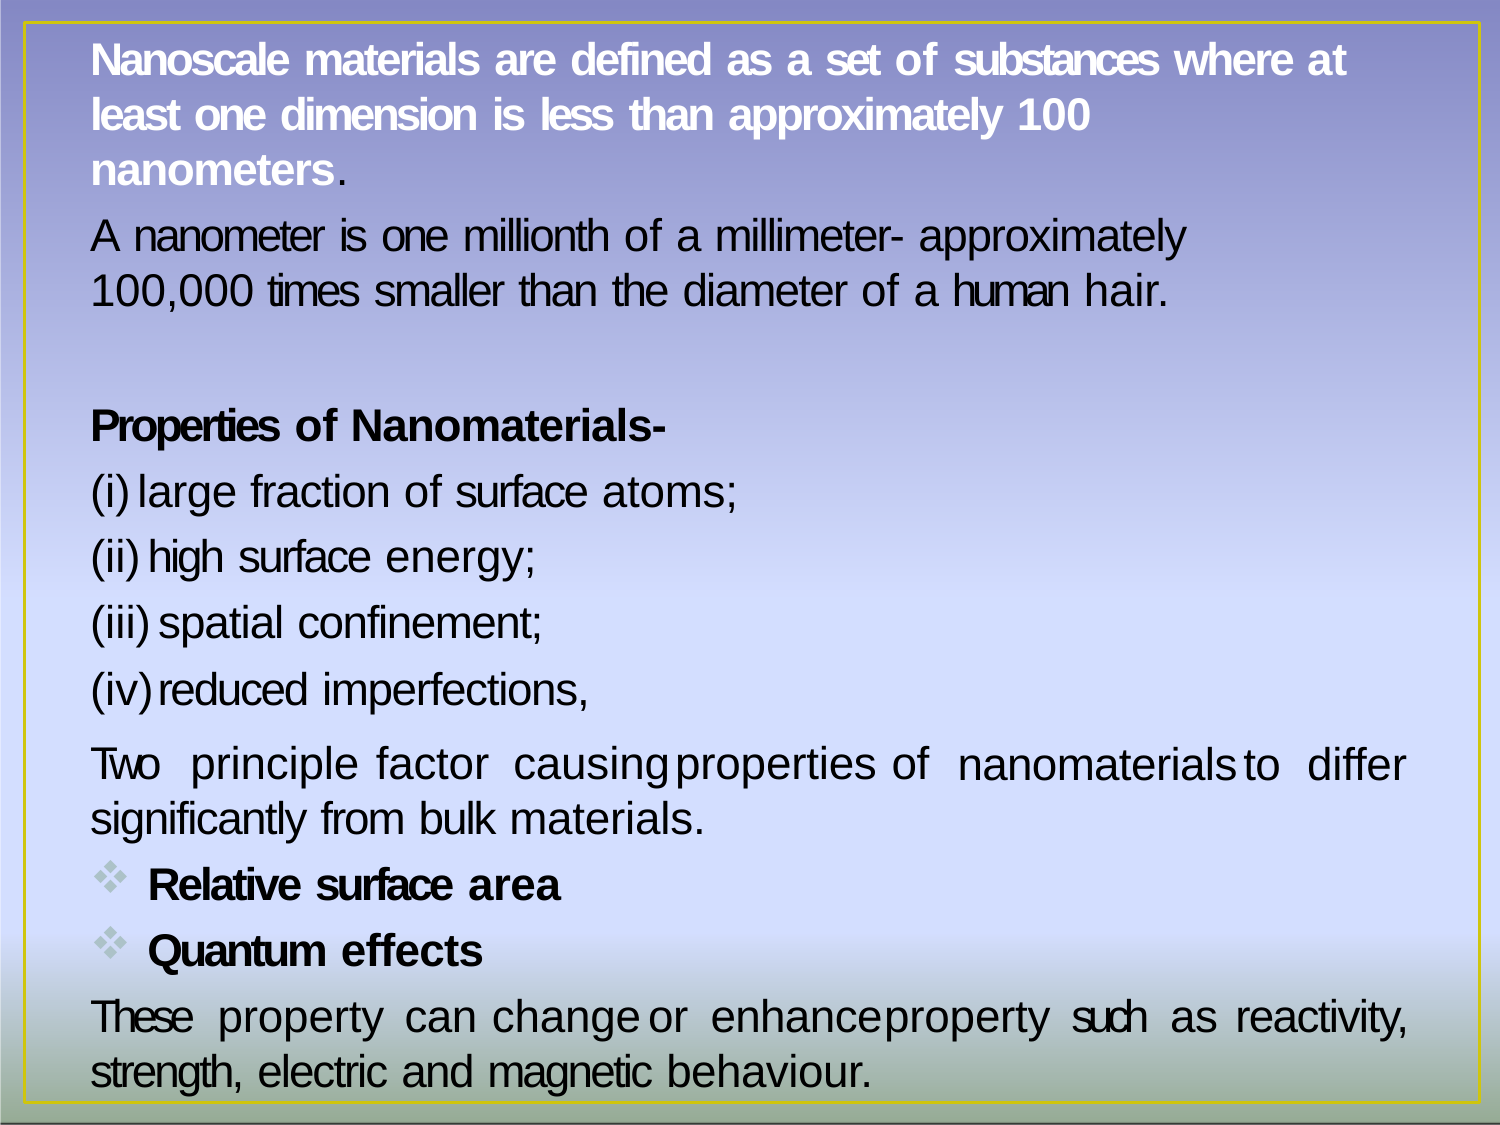

Nanoscale materials are defined as a set of substances where at
least one dimension is less than approximately 100 nanometers.
A nanometer is one millionth of a millimeter- approximately 100,000 times smaller than the diameter of a human hair.

Properties of Nanomaterials-
large fraction of surface atoms;
high surface energy;
spatial confinement;
reduced imperfections,
Two	principle	factor	causing	properties	of significantly from bulk materials.
Relative surface area
Quantum effects
nanomaterials	to	differ
These	property	can	change	or	enhance	property	such	as	reactivity, strength, electric and magnetic behaviour.